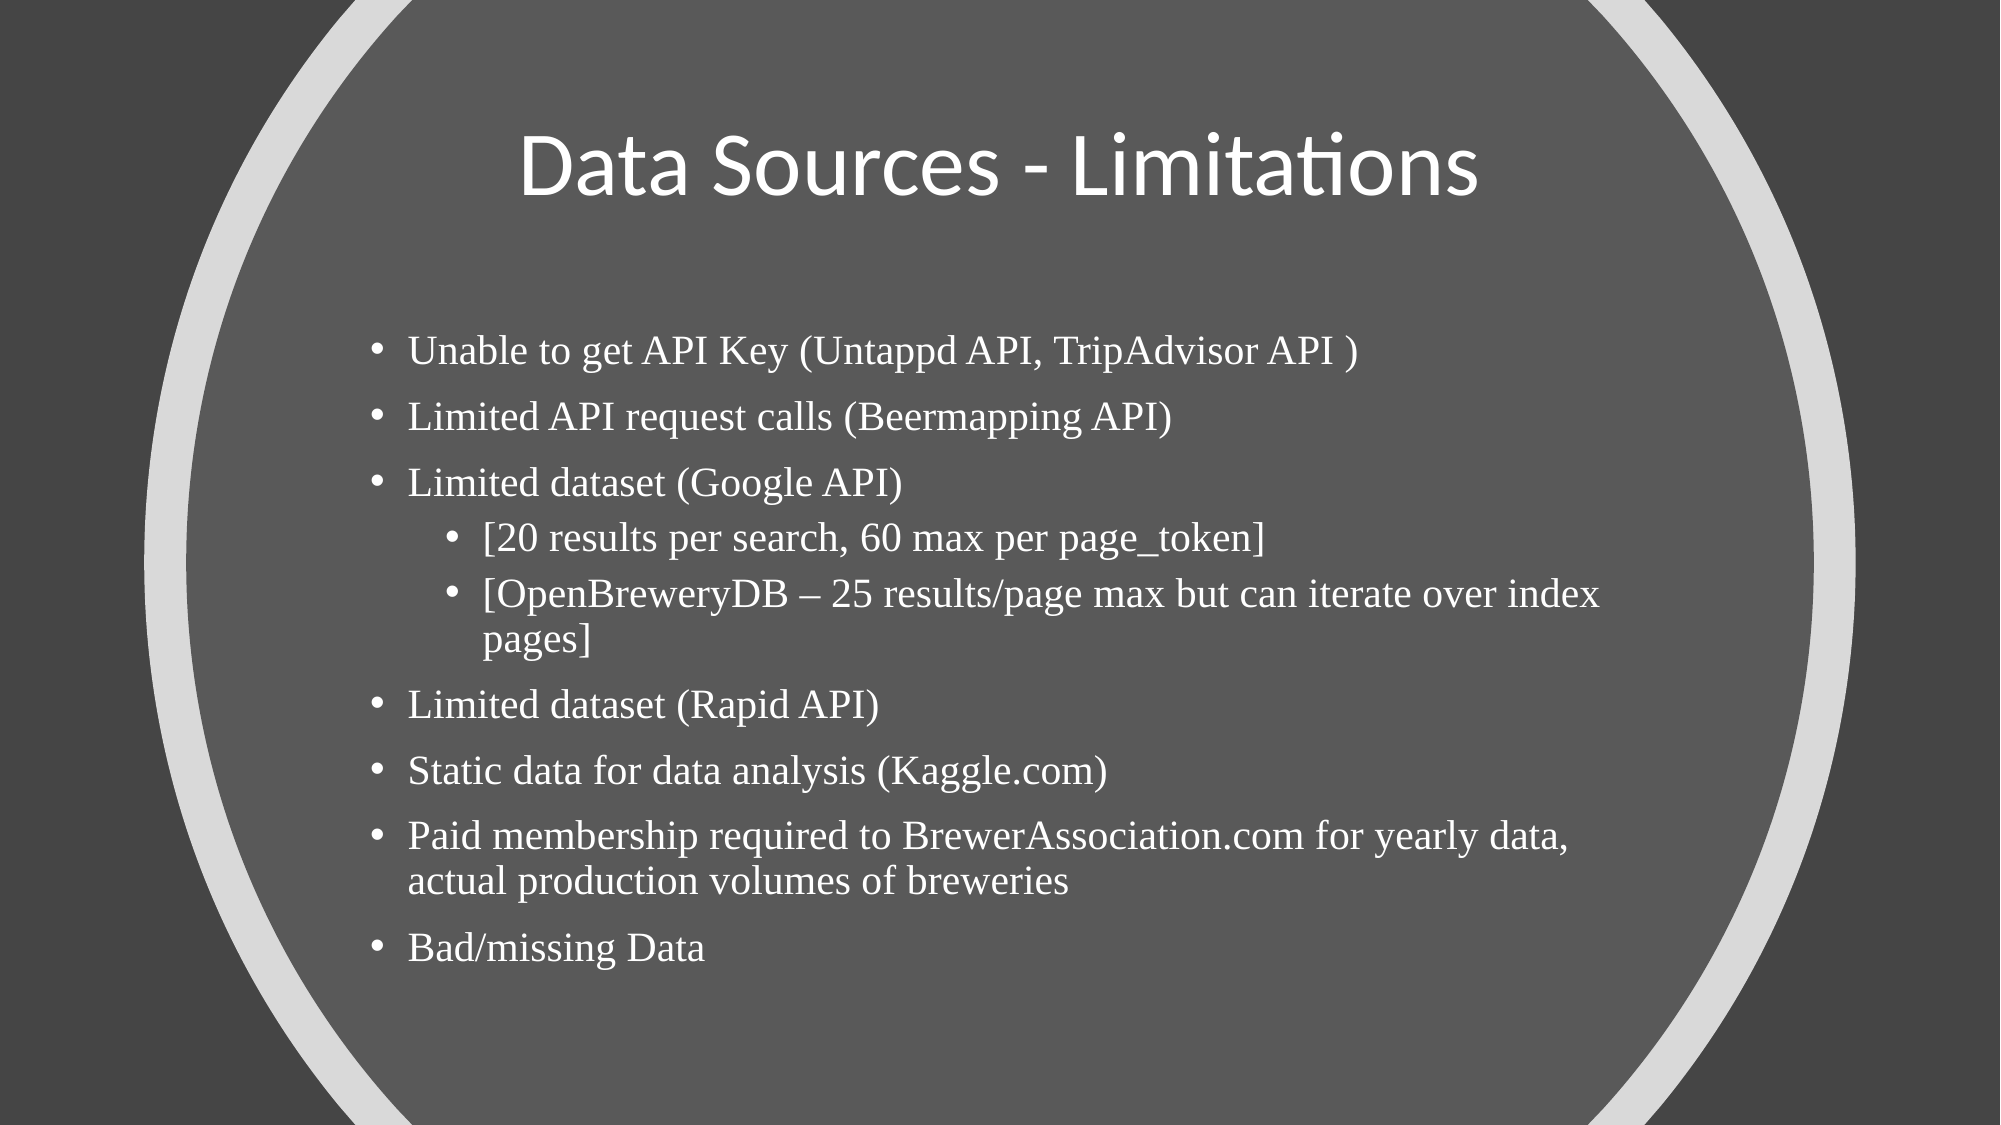

# Data Sources - Limitations
Unable to get API Key (Untappd API, TripAdvisor API )
Limited API request calls (Beermapping API)
Limited dataset (Google API)
[20 results per search, 60 max per page_token]
[OpenBreweryDB – 25 results/page max but can iterate over index pages]
Limited dataset (Rapid API)
Static data for data analysis (Kaggle.com)
Paid membership required to BrewerAssociation.com for yearly data, actual production volumes of breweries
Bad/missing Data